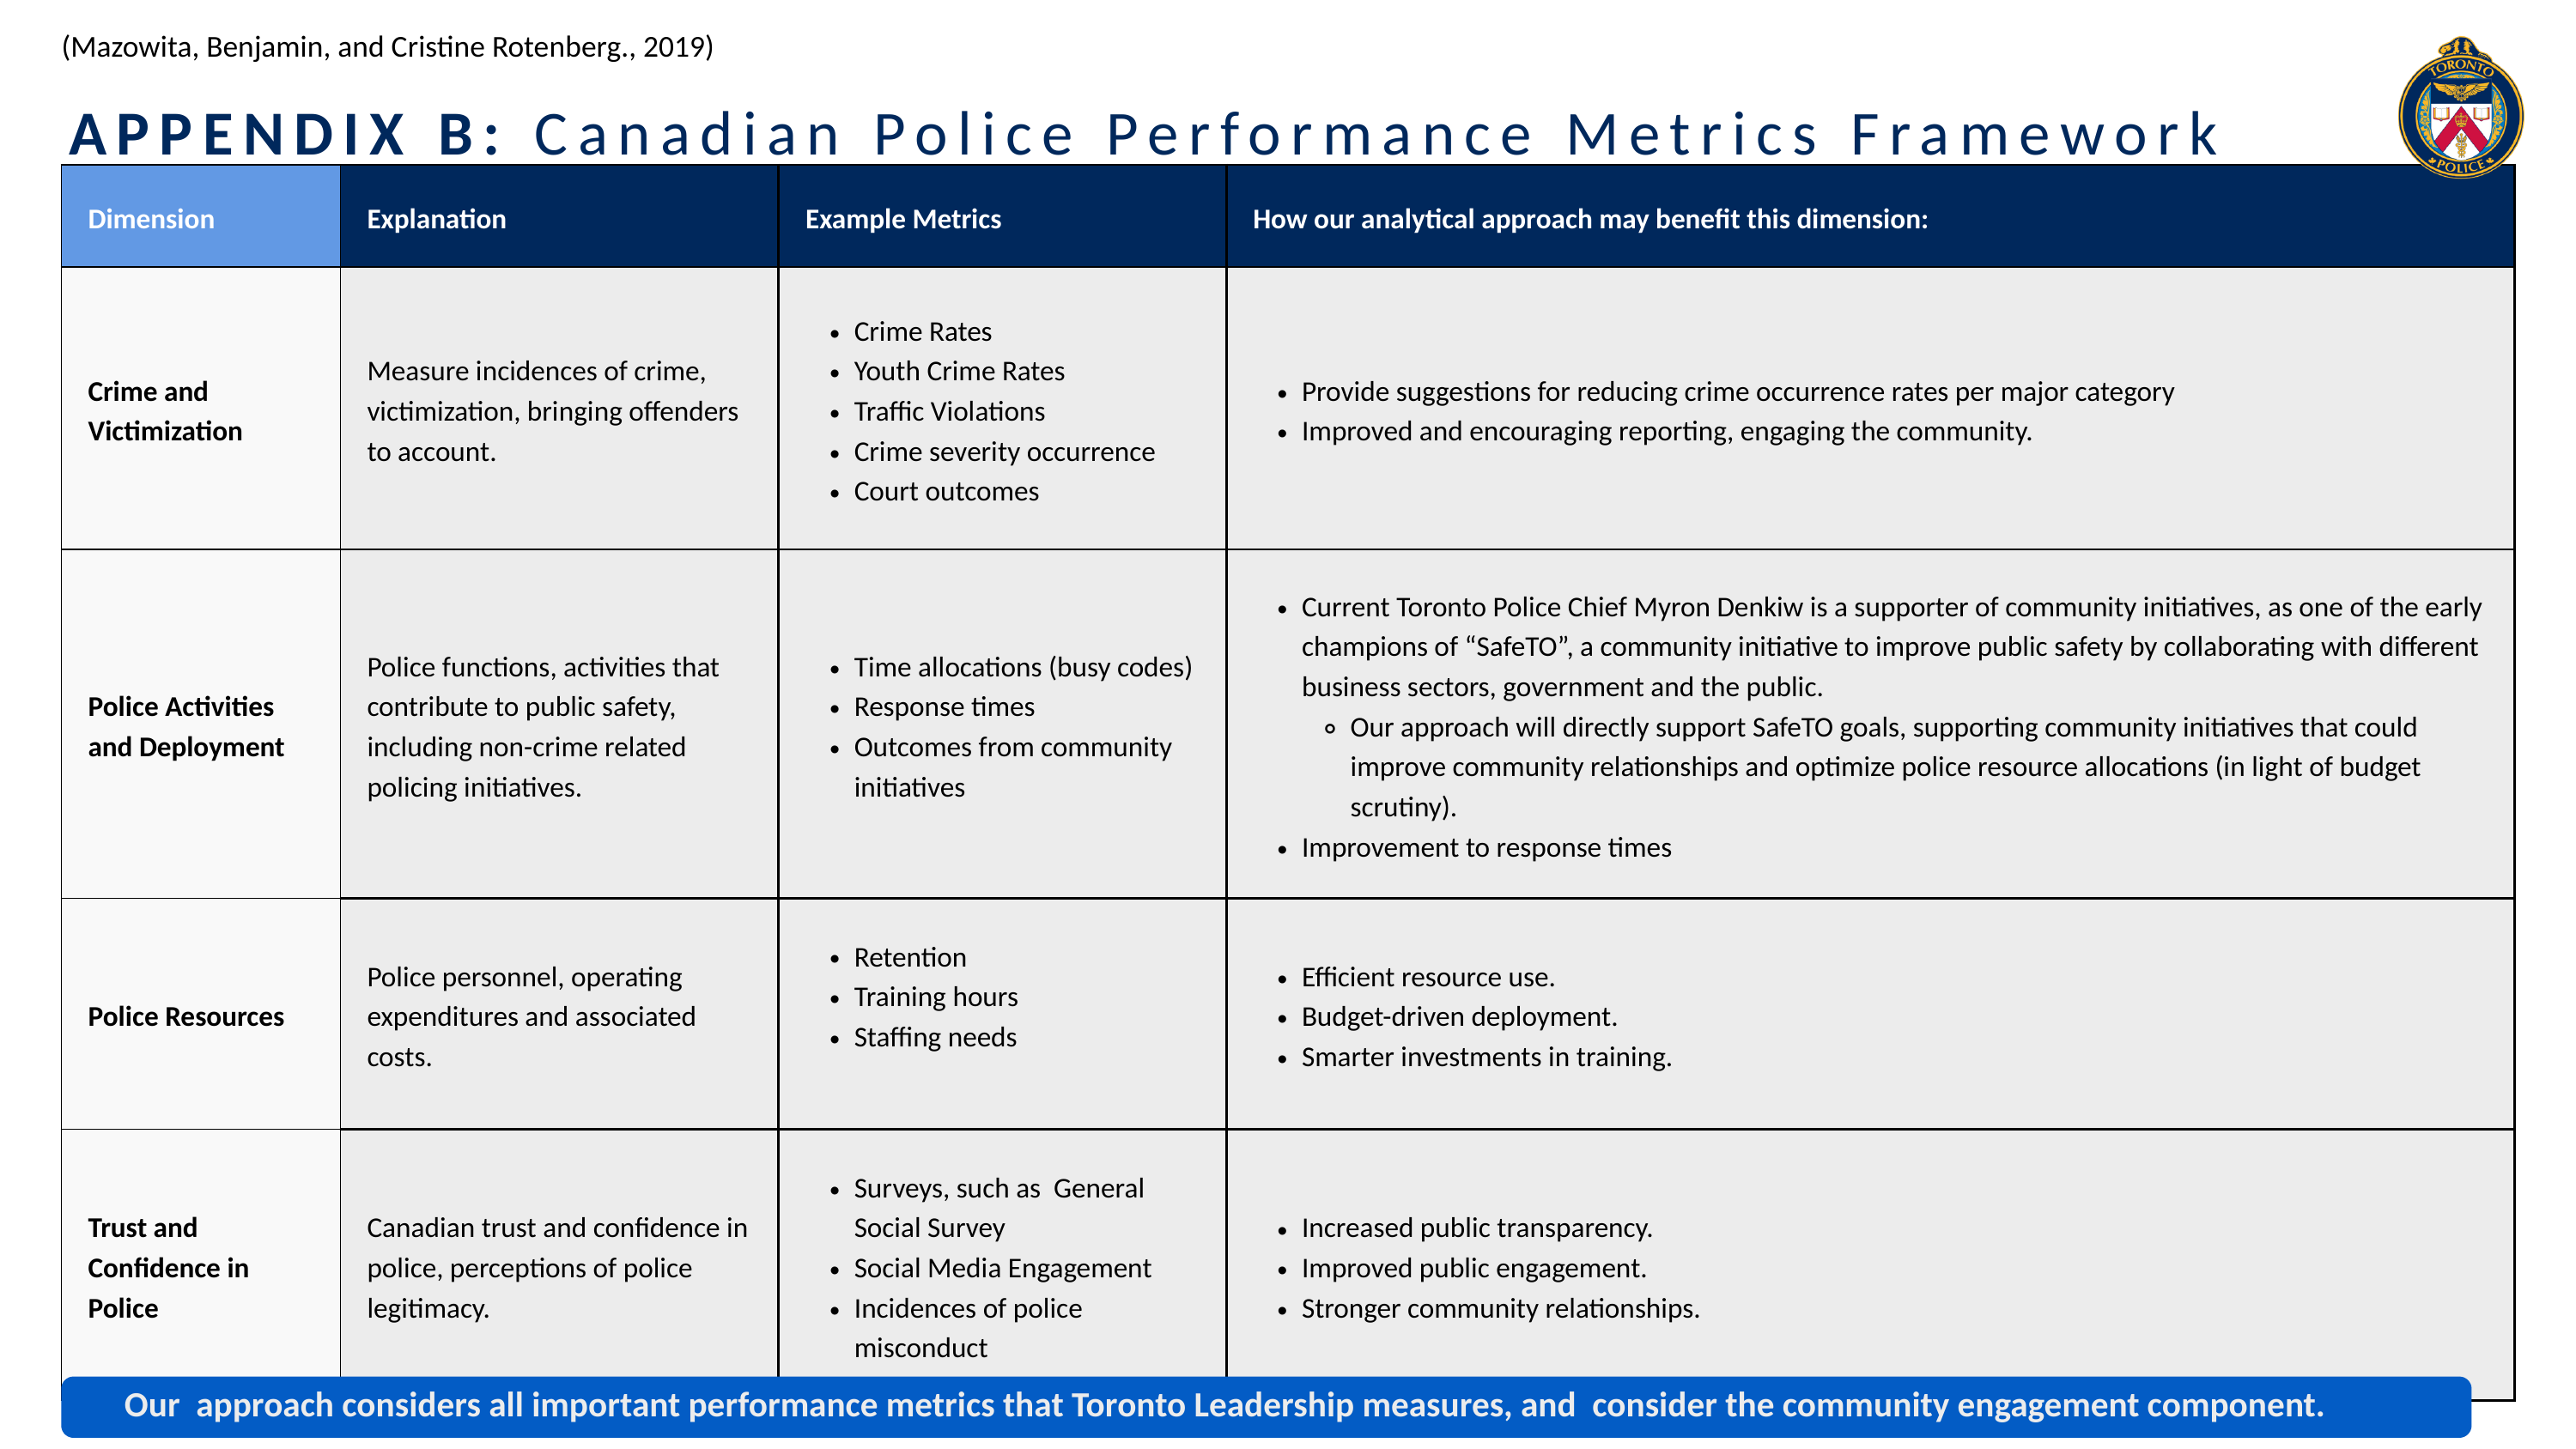

(Mazowita, Benjamin, and Cristine Rotenberg., 2019)

APPENDIX B: Canadian Police Performance Metrics Framework

| Dimension | Explanation | Example Metrics | How our analytical approach may benefit this dimension: |
| --- | --- | --- | --- |
| Crime and Victimization | Measure incidences of crime, victimization, bringing offenders to account. | Crime Rates Youth Crime Rates Traffic Violations Crime severity occurrence Court outcomes | Provide suggestions for reducing crime occurrence rates per major category Improved and encouraging reporting, engaging the community. |
| Police Activities and Deployment | Police functions, activities that contribute to public safety, including non-crime related policing initiatives. | Time allocations (busy codes) Response times Outcomes from community initiatives | Current Toronto Police Chief Myron Denkiw is a supporter of community initiatives, as one of the early champions of “SafeTO”, a community initiative to improve public safety by collaborating with different business sectors, government and the public. Our approach will directly support SafeTO goals, supporting community initiatives that could improve community relationships and optimize police resource allocations (in light of budget scrutiny). Improvement to response times |
| Police Resources | Police personnel, operating expenditures and associated costs. | Retention Training hours Staffing needs | Efficient resource use. Budget-driven deployment. Smarter investments in training. |
| Trust and Confidence in Police | Canadian trust and confidence in police, perceptions of police legitimacy. | Surveys, such as General Social Survey Social Media Engagement Incidences of police misconduct | Increased public transparency. Improved public engagement. Stronger community relationships. |
Our  approach considers all important performance metrics that Toronto Leadership measures, and  consider the community engagement component.